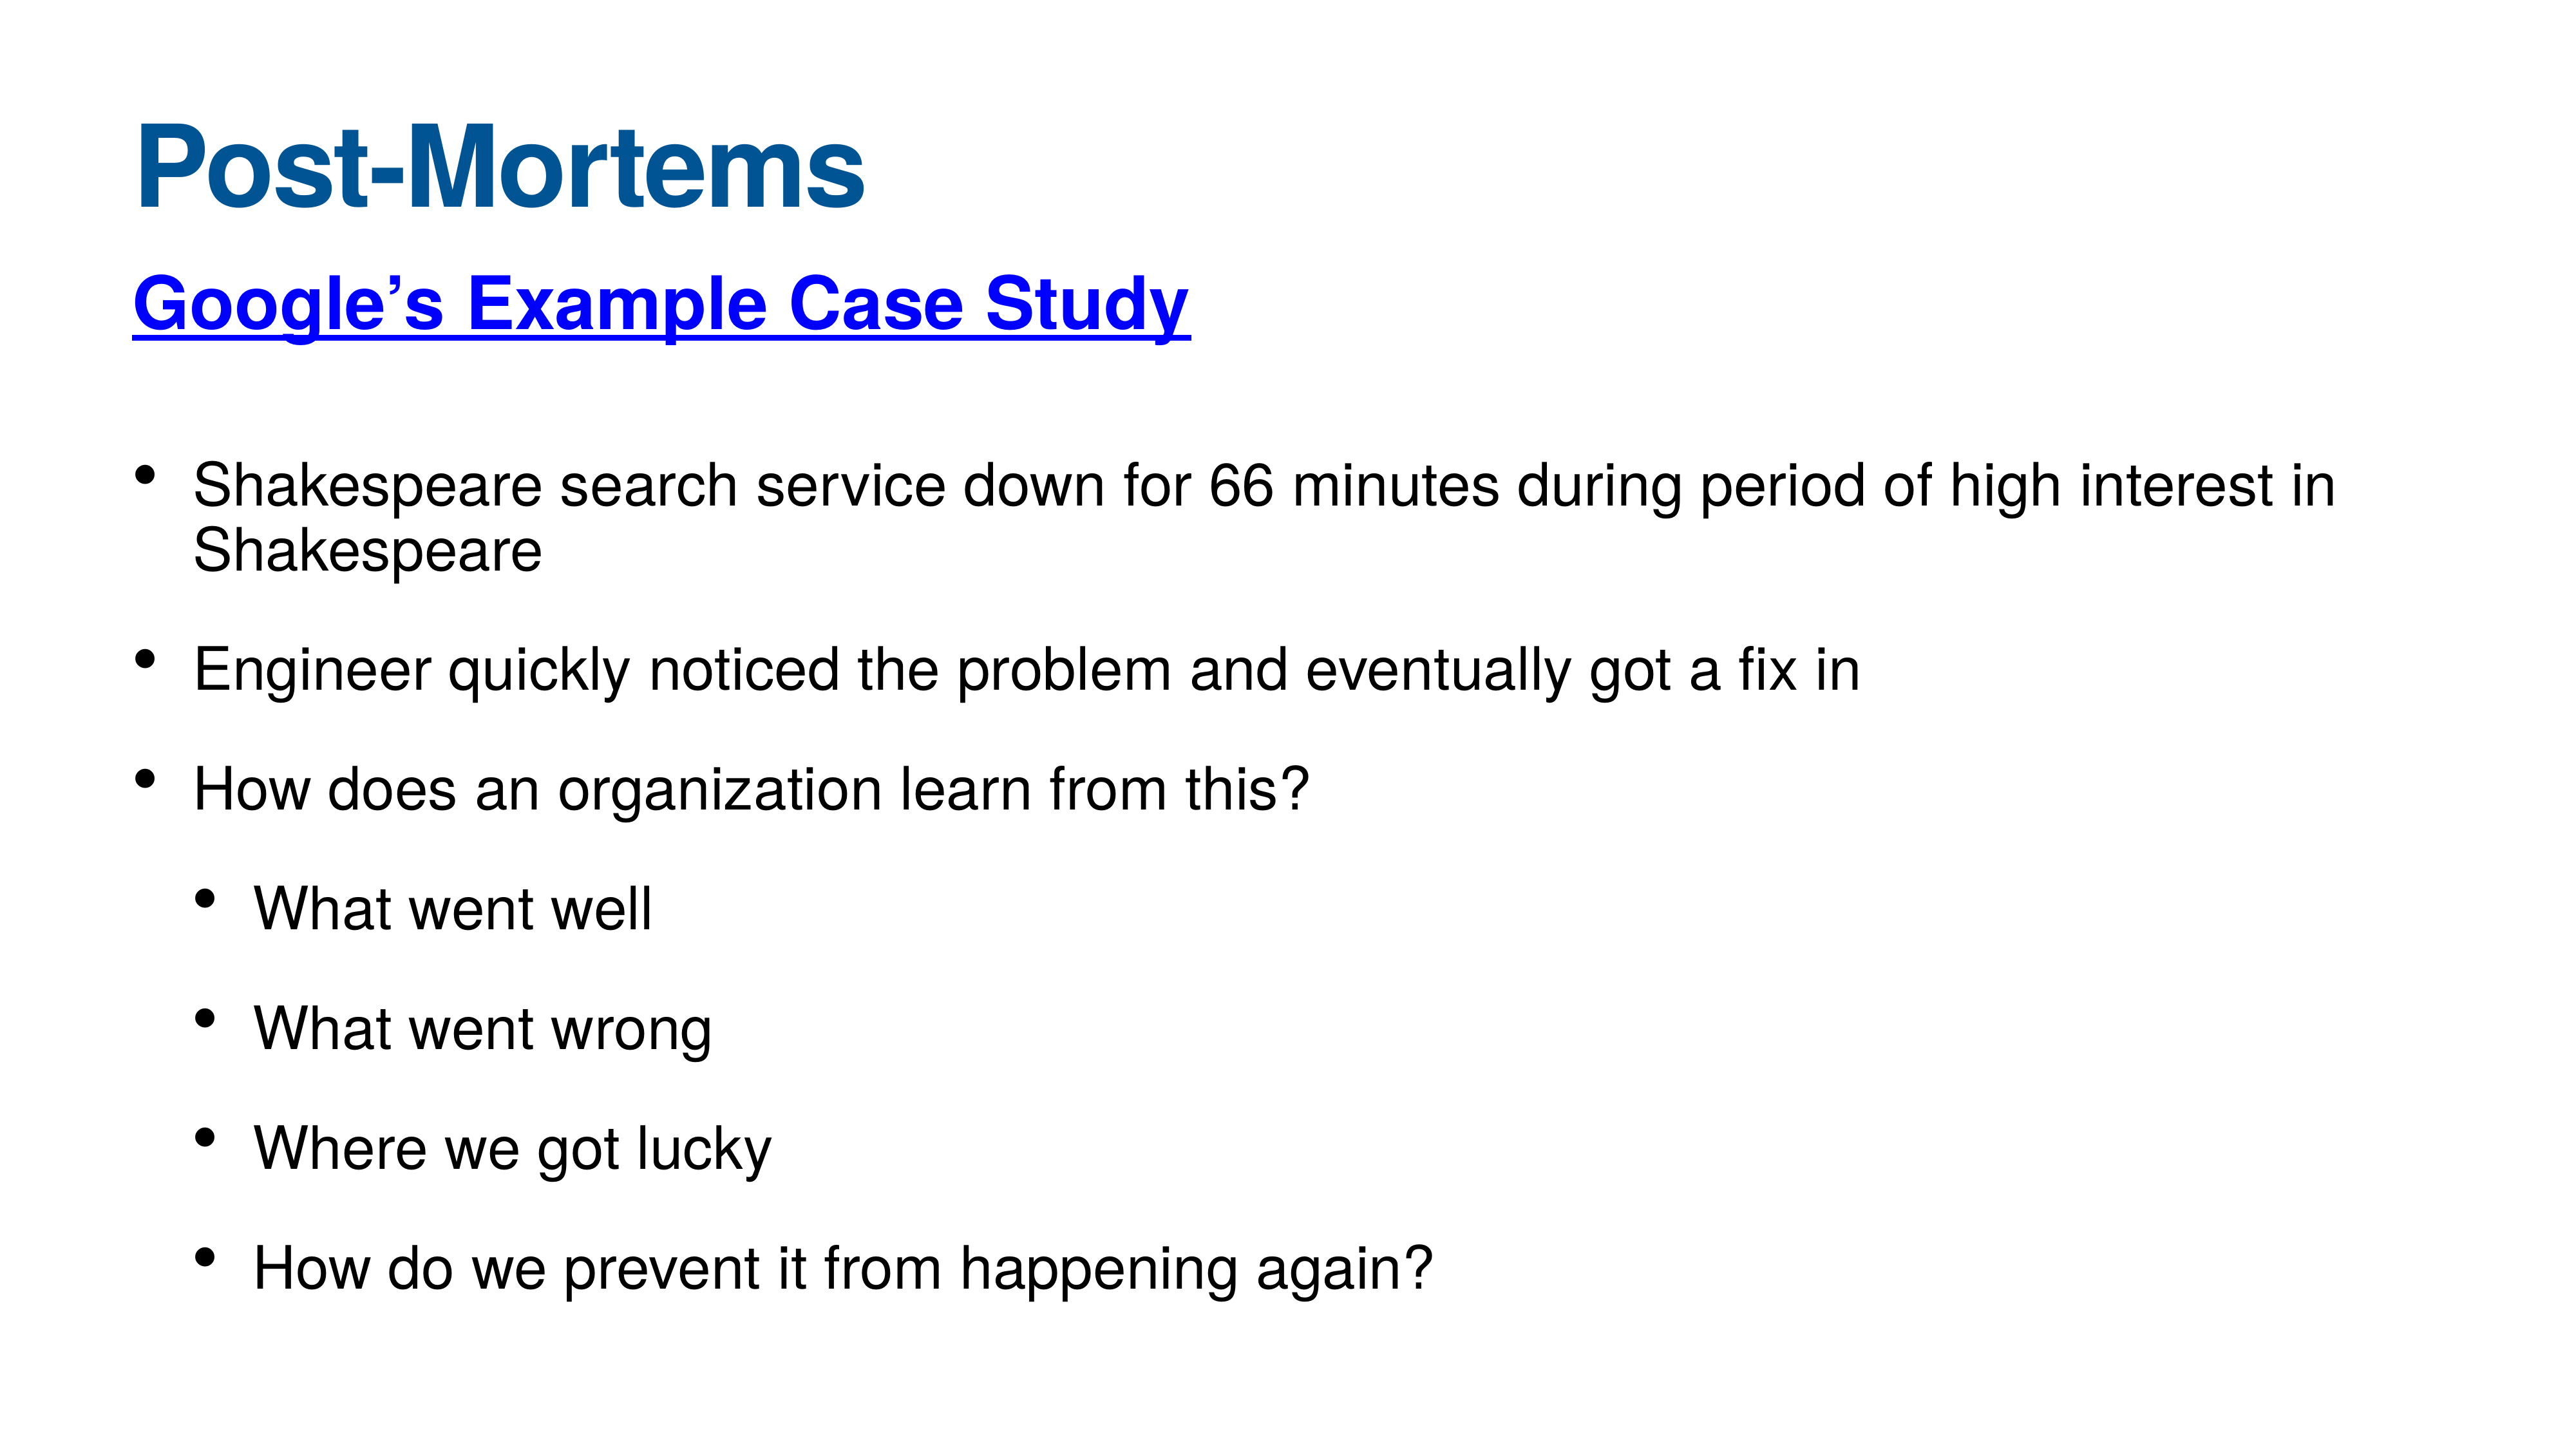

# Post-Mortems
Google’s Example Case Study
Shakespeare search service down for 66 minutes during period of high interest in Shakespeare
Engineer quickly noticed the problem and eventually got a fix in
How does an organization learn from this?
What went well
What went wrong
Where we got lucky
How do we prevent it from happening again?